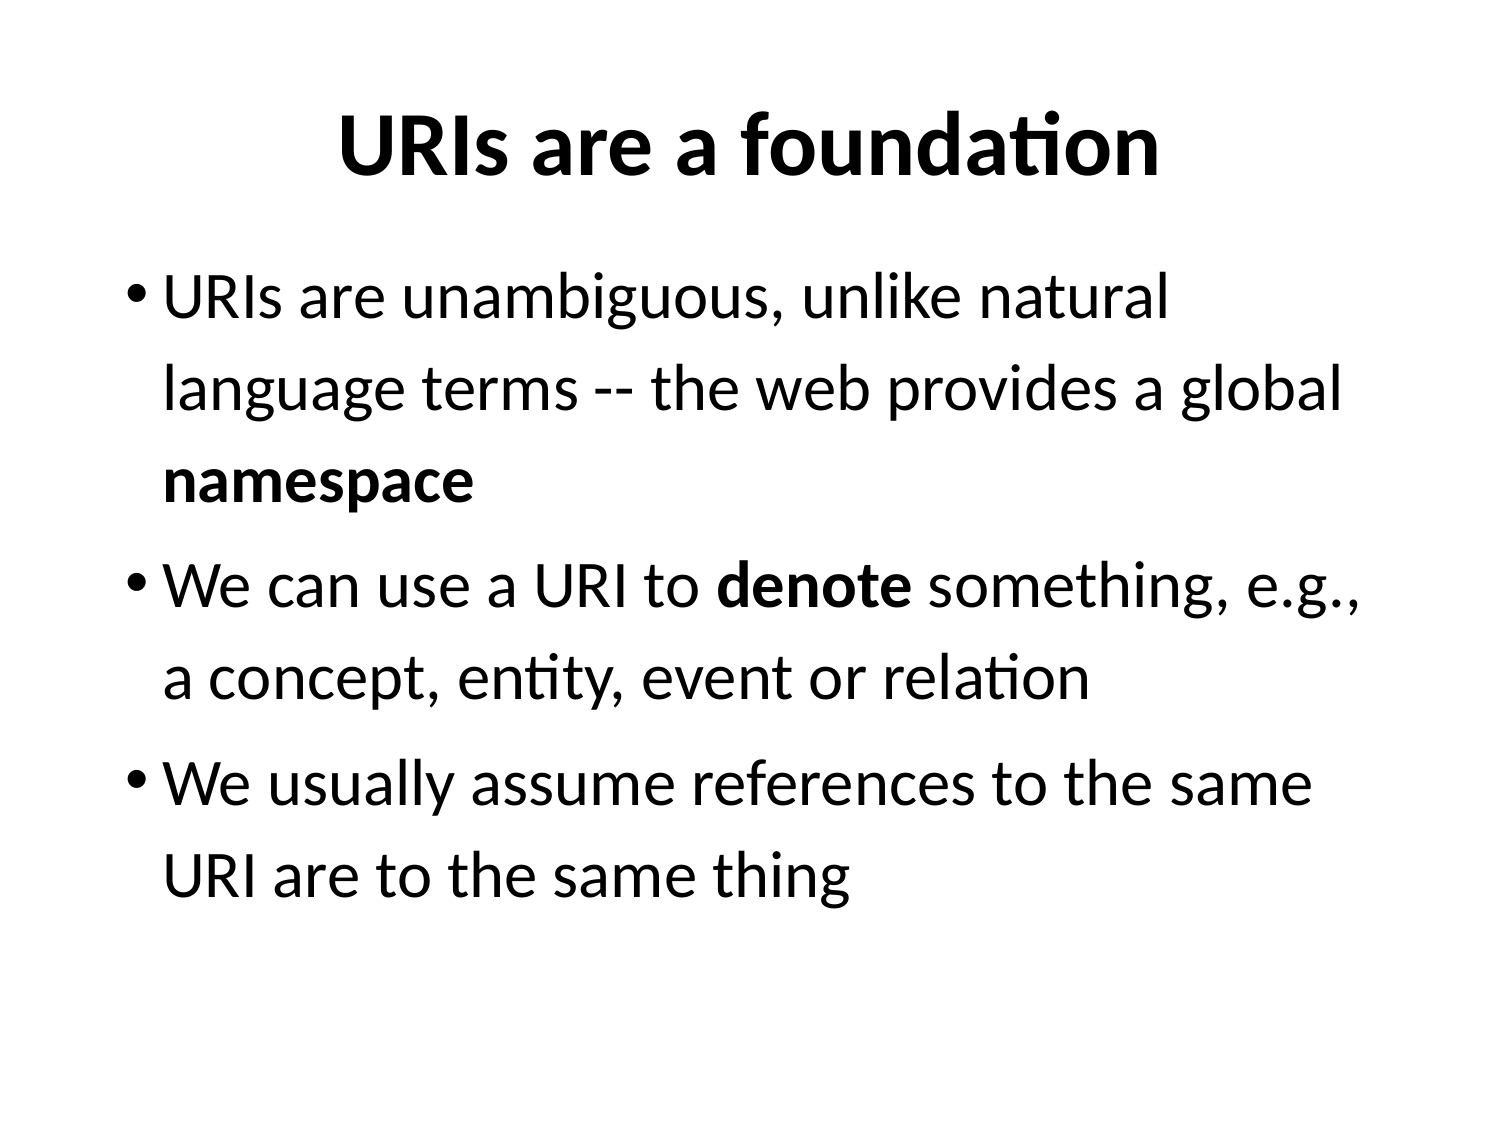

# URIs are a foundation
URIs are unambiguous, unlike natural language terms -- the web provides a global namespace
We can use a URI to denote something, e.g.,  a concept, entity, event or relation
We usually assume references to the same URI are to the same thing